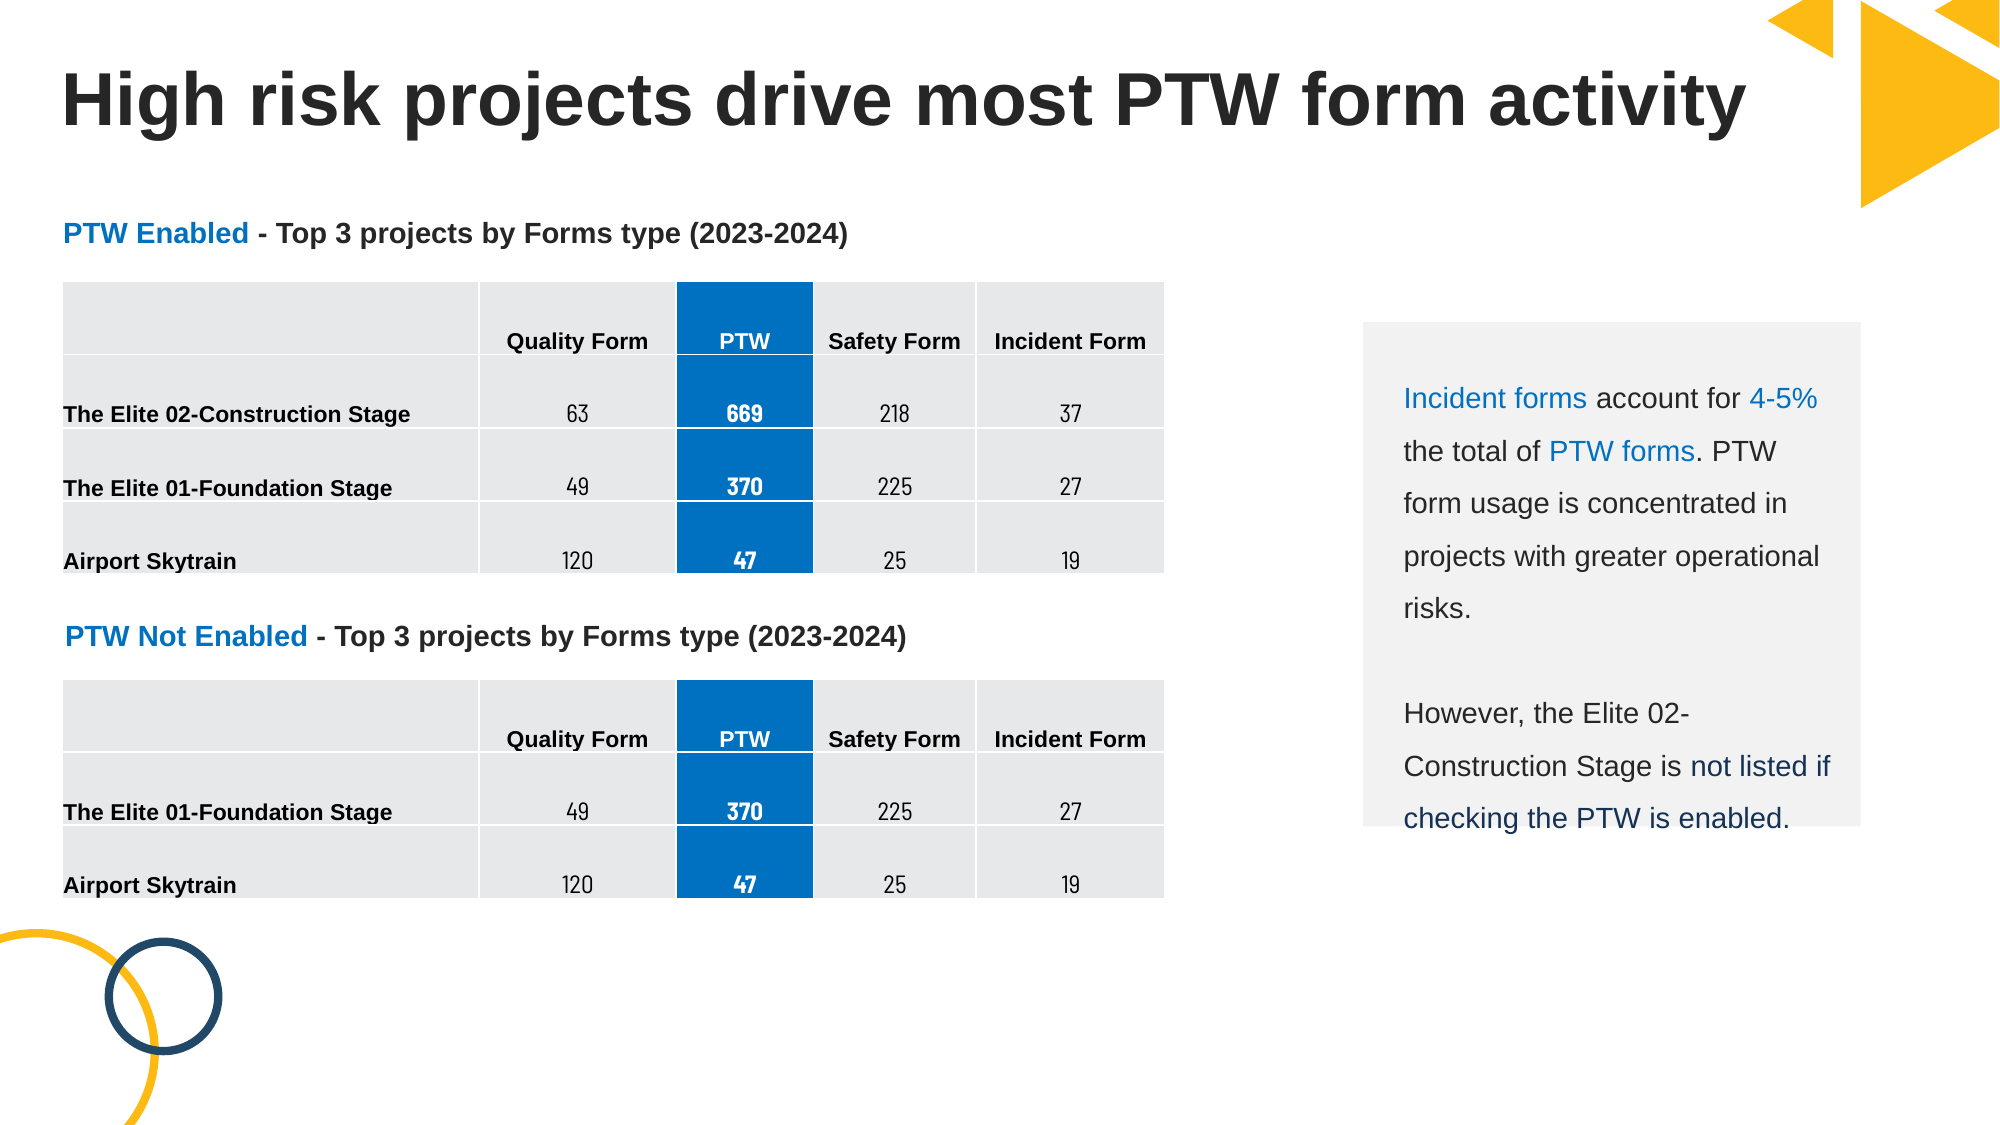

# High risk projects drive most PTW form activity
PTW Enabled - Top 3 projects by Forms type (2023-2024)
|  | Quality Form | PTW | Safety Form | Incident Form |
| --- | --- | --- | --- | --- |
| The Elite 02-Construction Stage | 63 | 669 | 218 | 37 |
| The Elite 01-Foundation Stage | 49 | 370 | 225 | 27 |
| Airport Skytrain | 120 | 47 | 25 | 19 |

Incident forms account for 4-5% the total of PTW forms. PTW form usage is concentrated in projects with greater operational risks.

However, the Elite 02-Construction Stage is not listed if checking the PTW is enabled.

PTW Not Enabled - Top 3 projects by Forms type (2023-2024)
|  | Quality Form | PTW | Safety Form | Incident Form |
| --- | --- | --- | --- | --- |
| The Elite 01-Foundation Stage | 49 | 370 | 225 | 27 |
| Airport Skytrain | 120 | 47 | 25 | 19 |